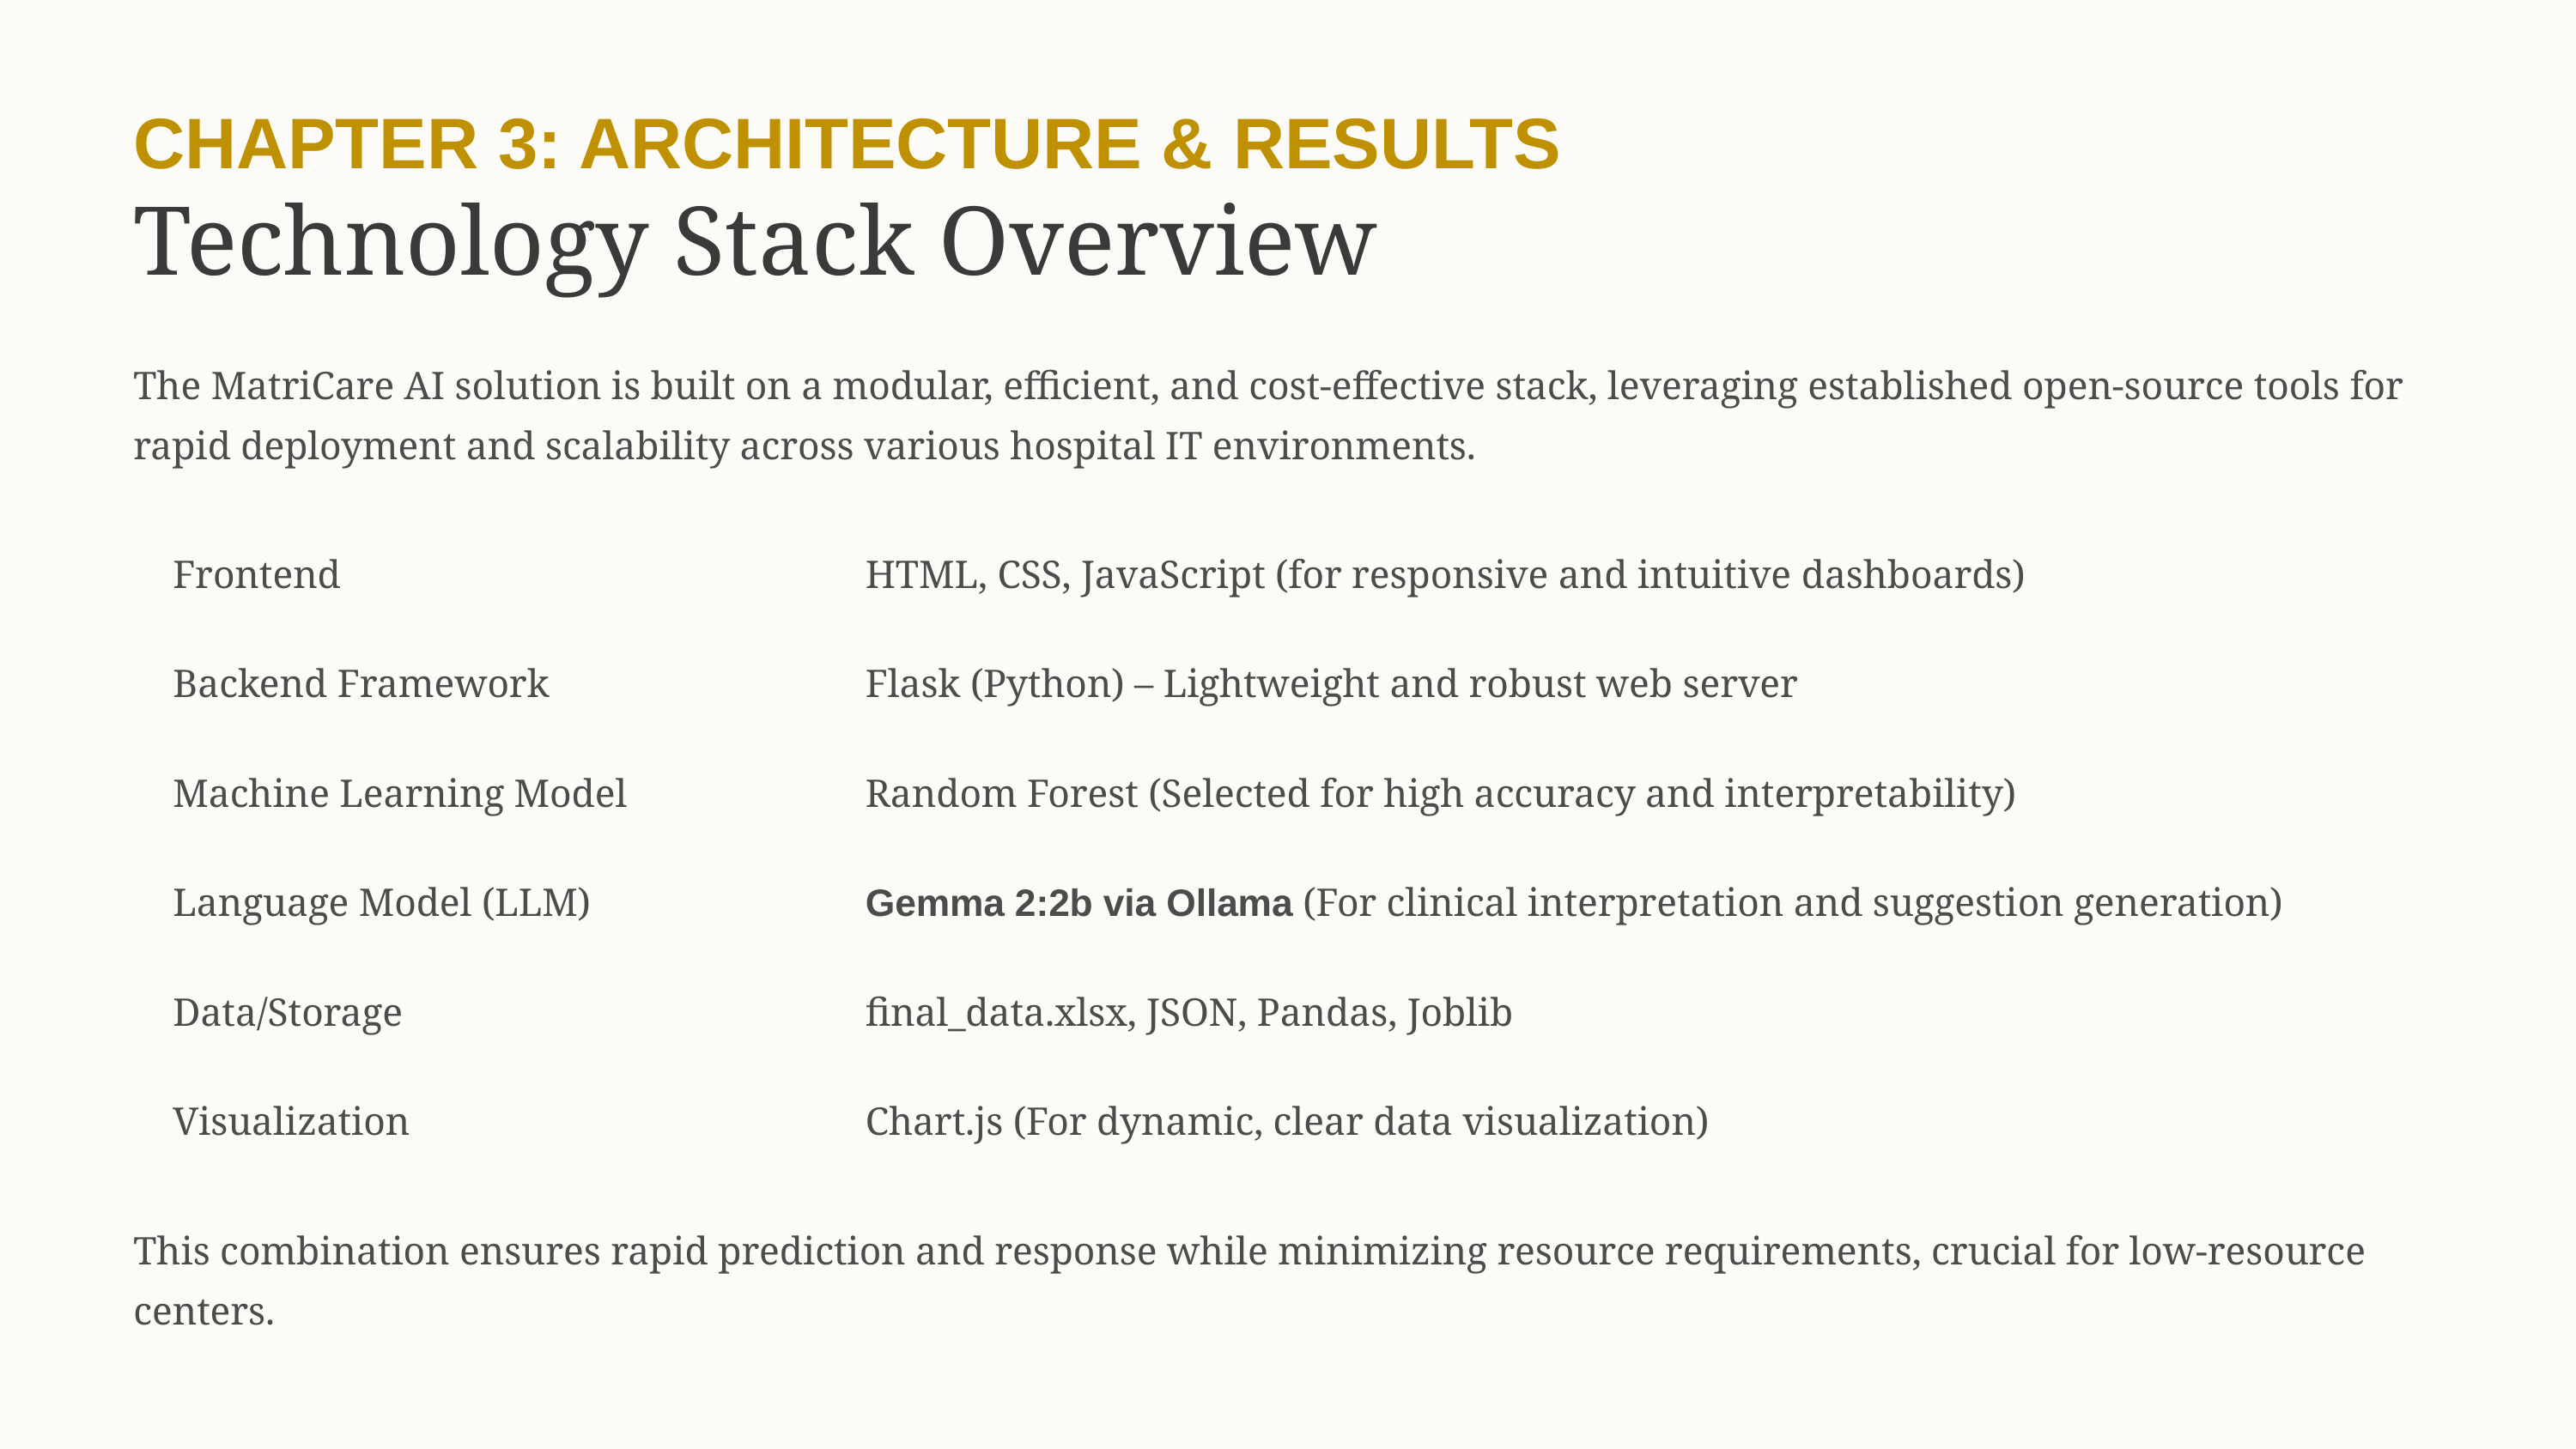

CHAPTER 3: ARCHITECTURE & RESULTS
Technology Stack Overview
The MatriCare AI solution is built on a modular, efficient, and cost-effective stack, leveraging established open-source tools for rapid deployment and scalability across various hospital IT environments.

Frontend
HTML, CSS, JavaScript (for responsive and intuitive dashboards)

Backend Framework
Flask (Python) – Lightweight and robust web server

Machine Learning Model
Random Forest (Selected for high accuracy and interpretability)

Language Model (LLM)
Gemma 2:2b via Ollama (For clinical interpretation and suggestion generation)

Data/Storage
final_data.xlsx, JSON, Pandas, Joblib

Visualization
Chart.js (For dynamic, clear data visualization)
This combination ensures rapid prediction and response while minimizing resource requirements, crucial for low-resource centers.